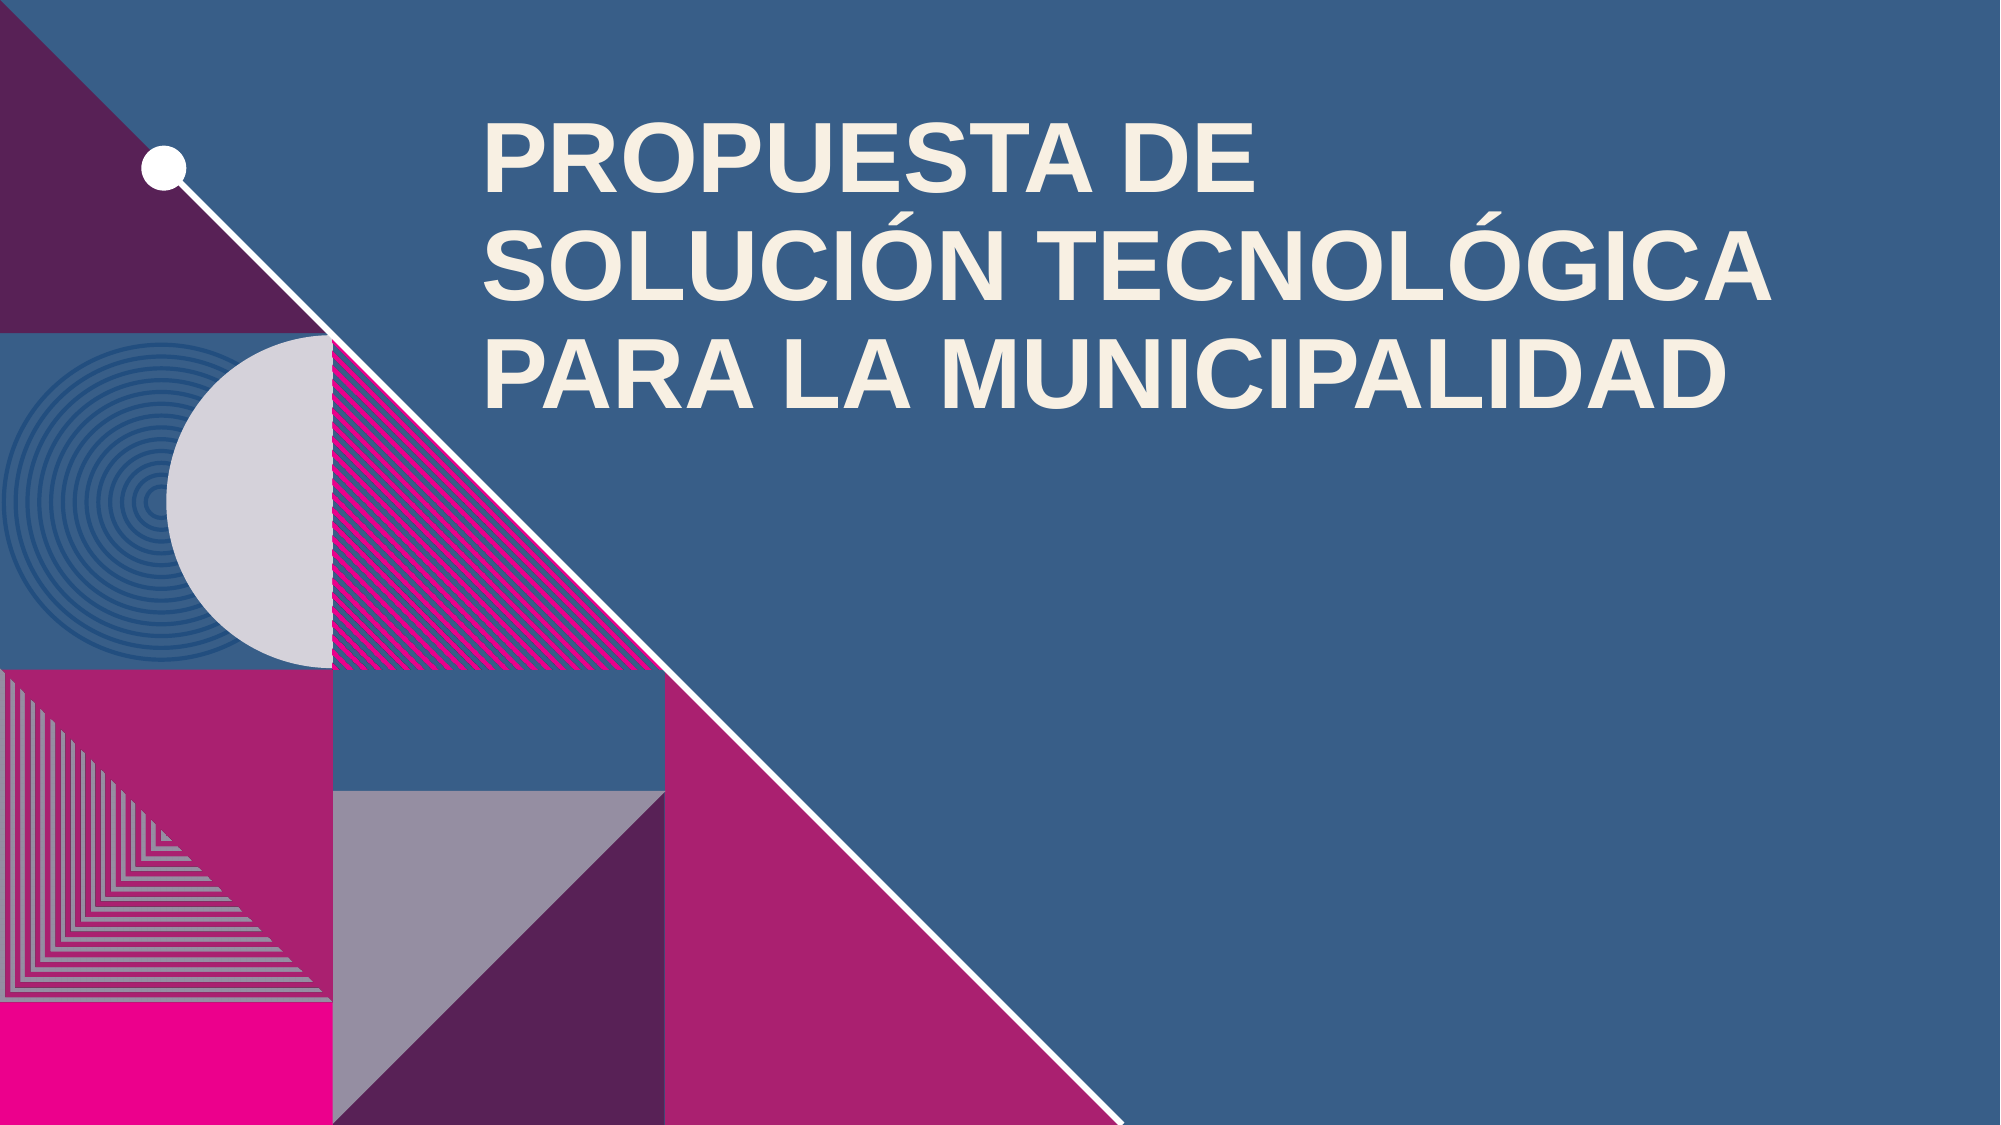

# Propuesta de Solución Tecnológica para la Municipalidad